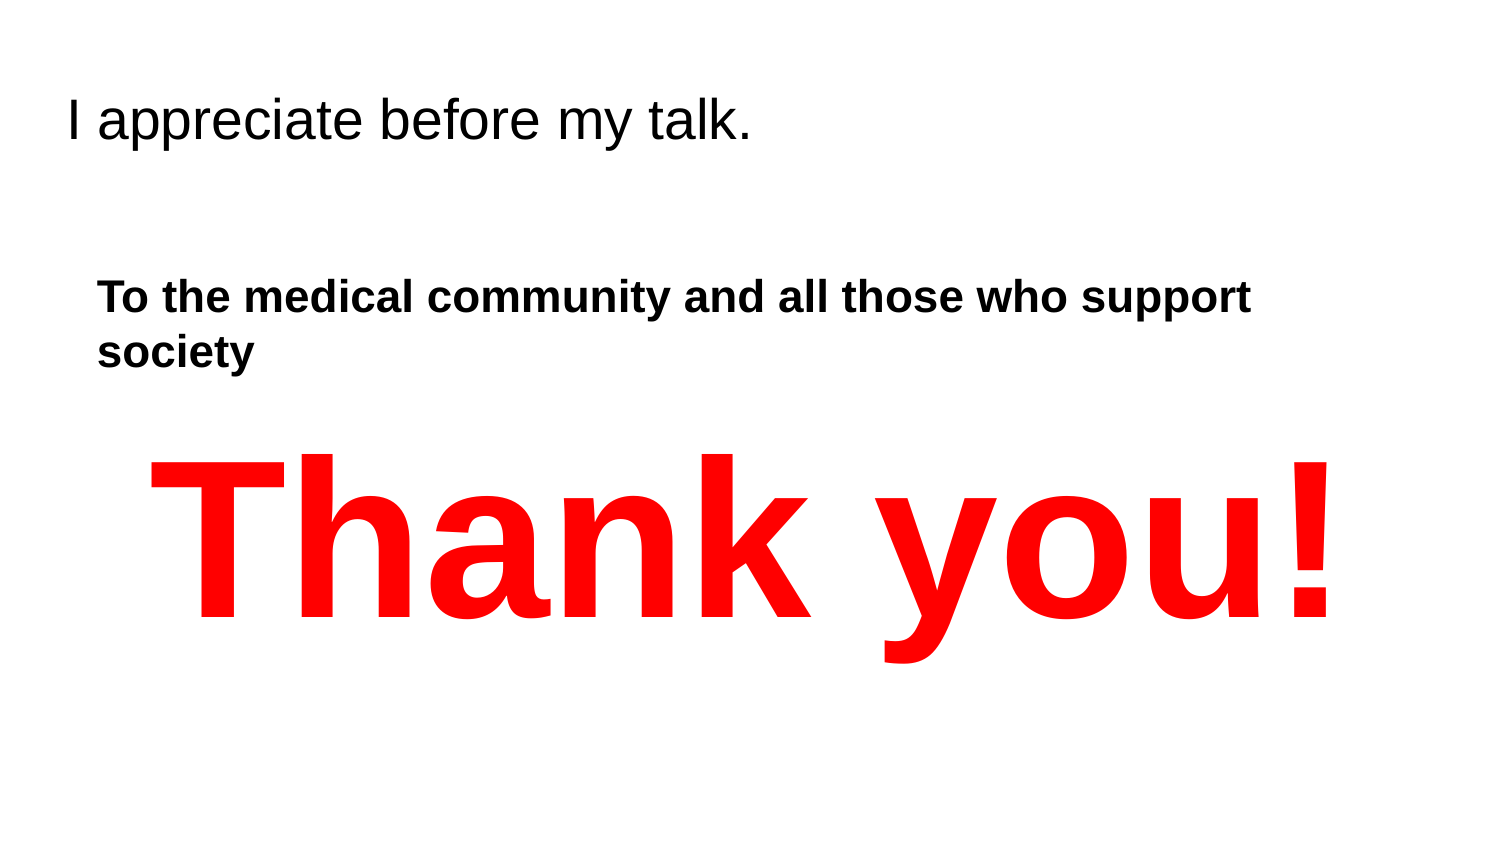

# I appreciate before my talk.
To the medical community and all those who support society
Thank you!